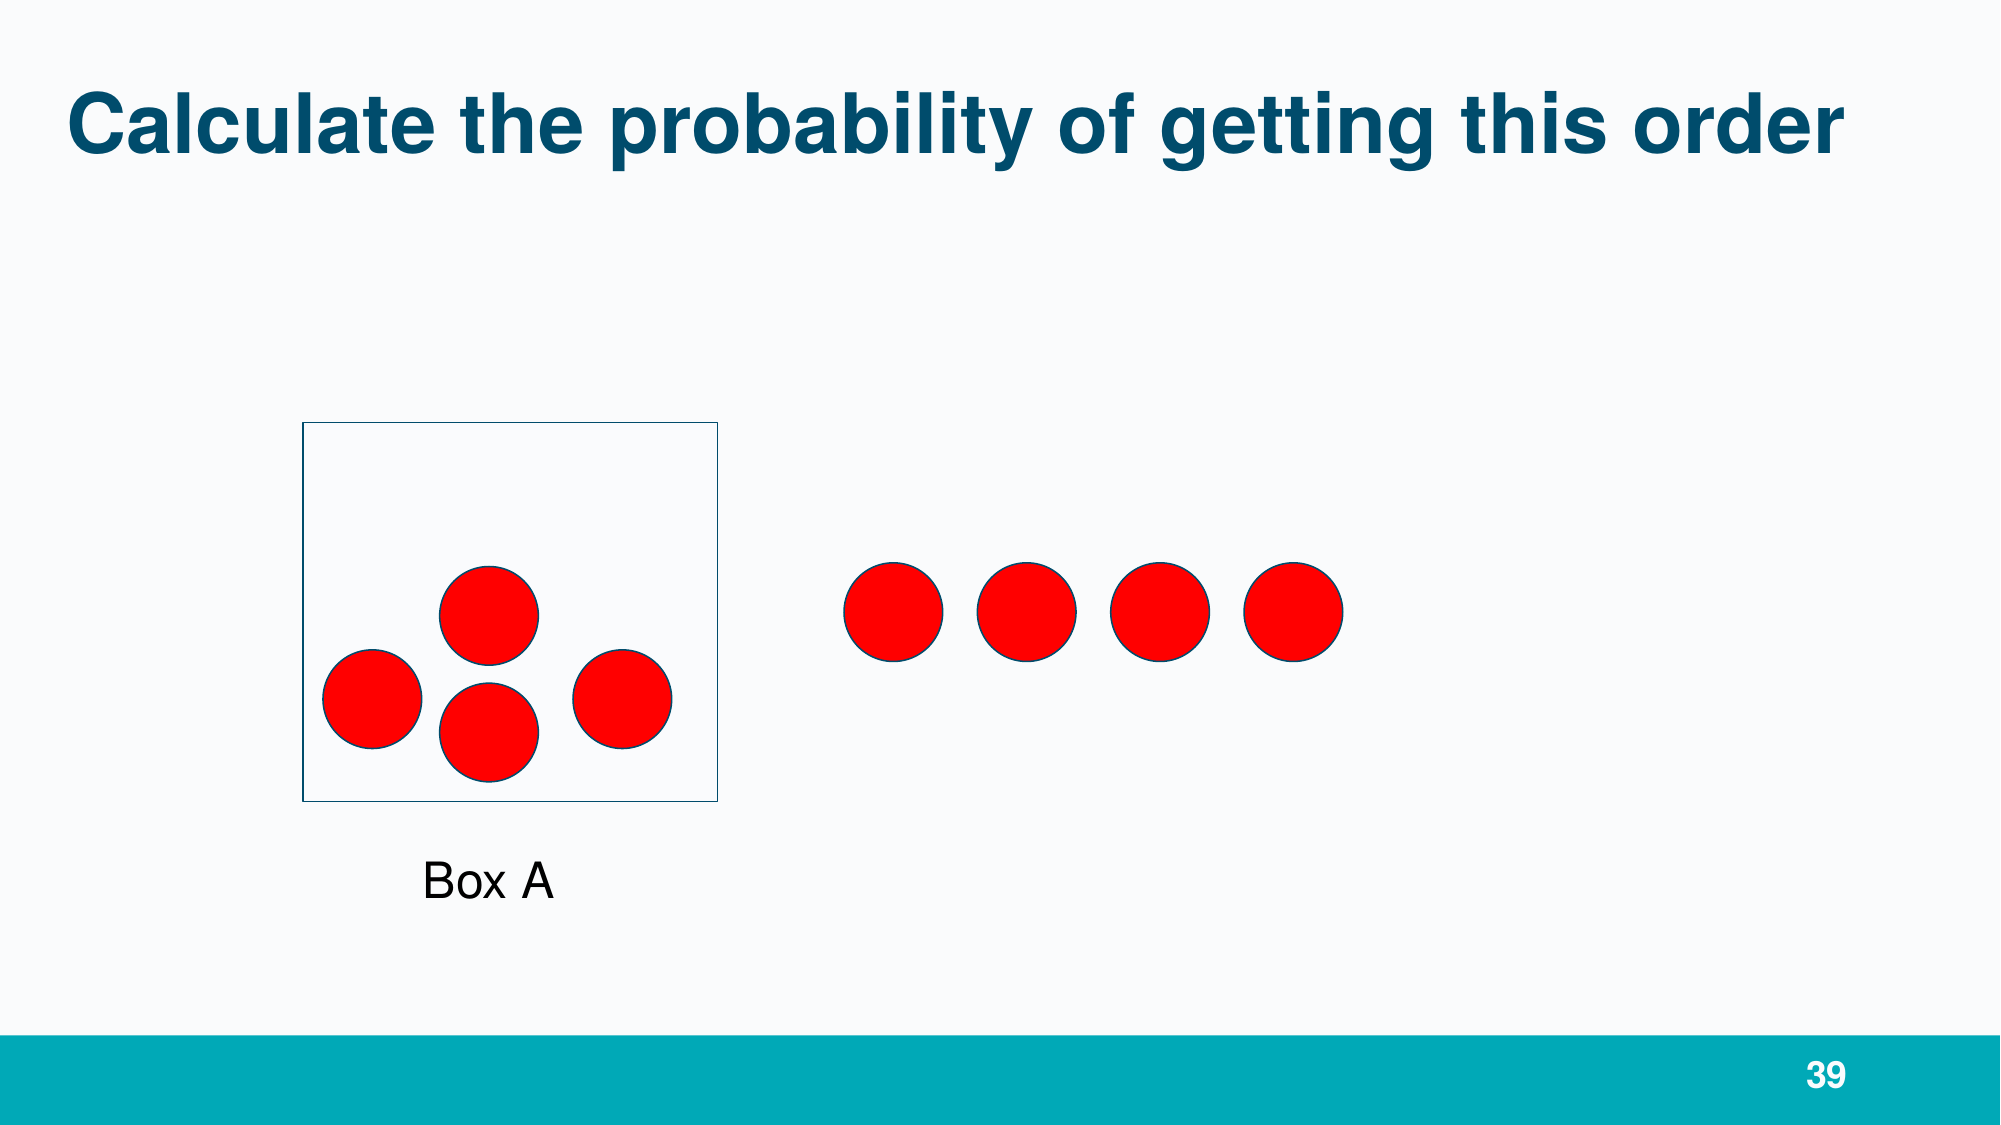

# Calculate the probability of getting this order

Box A
39